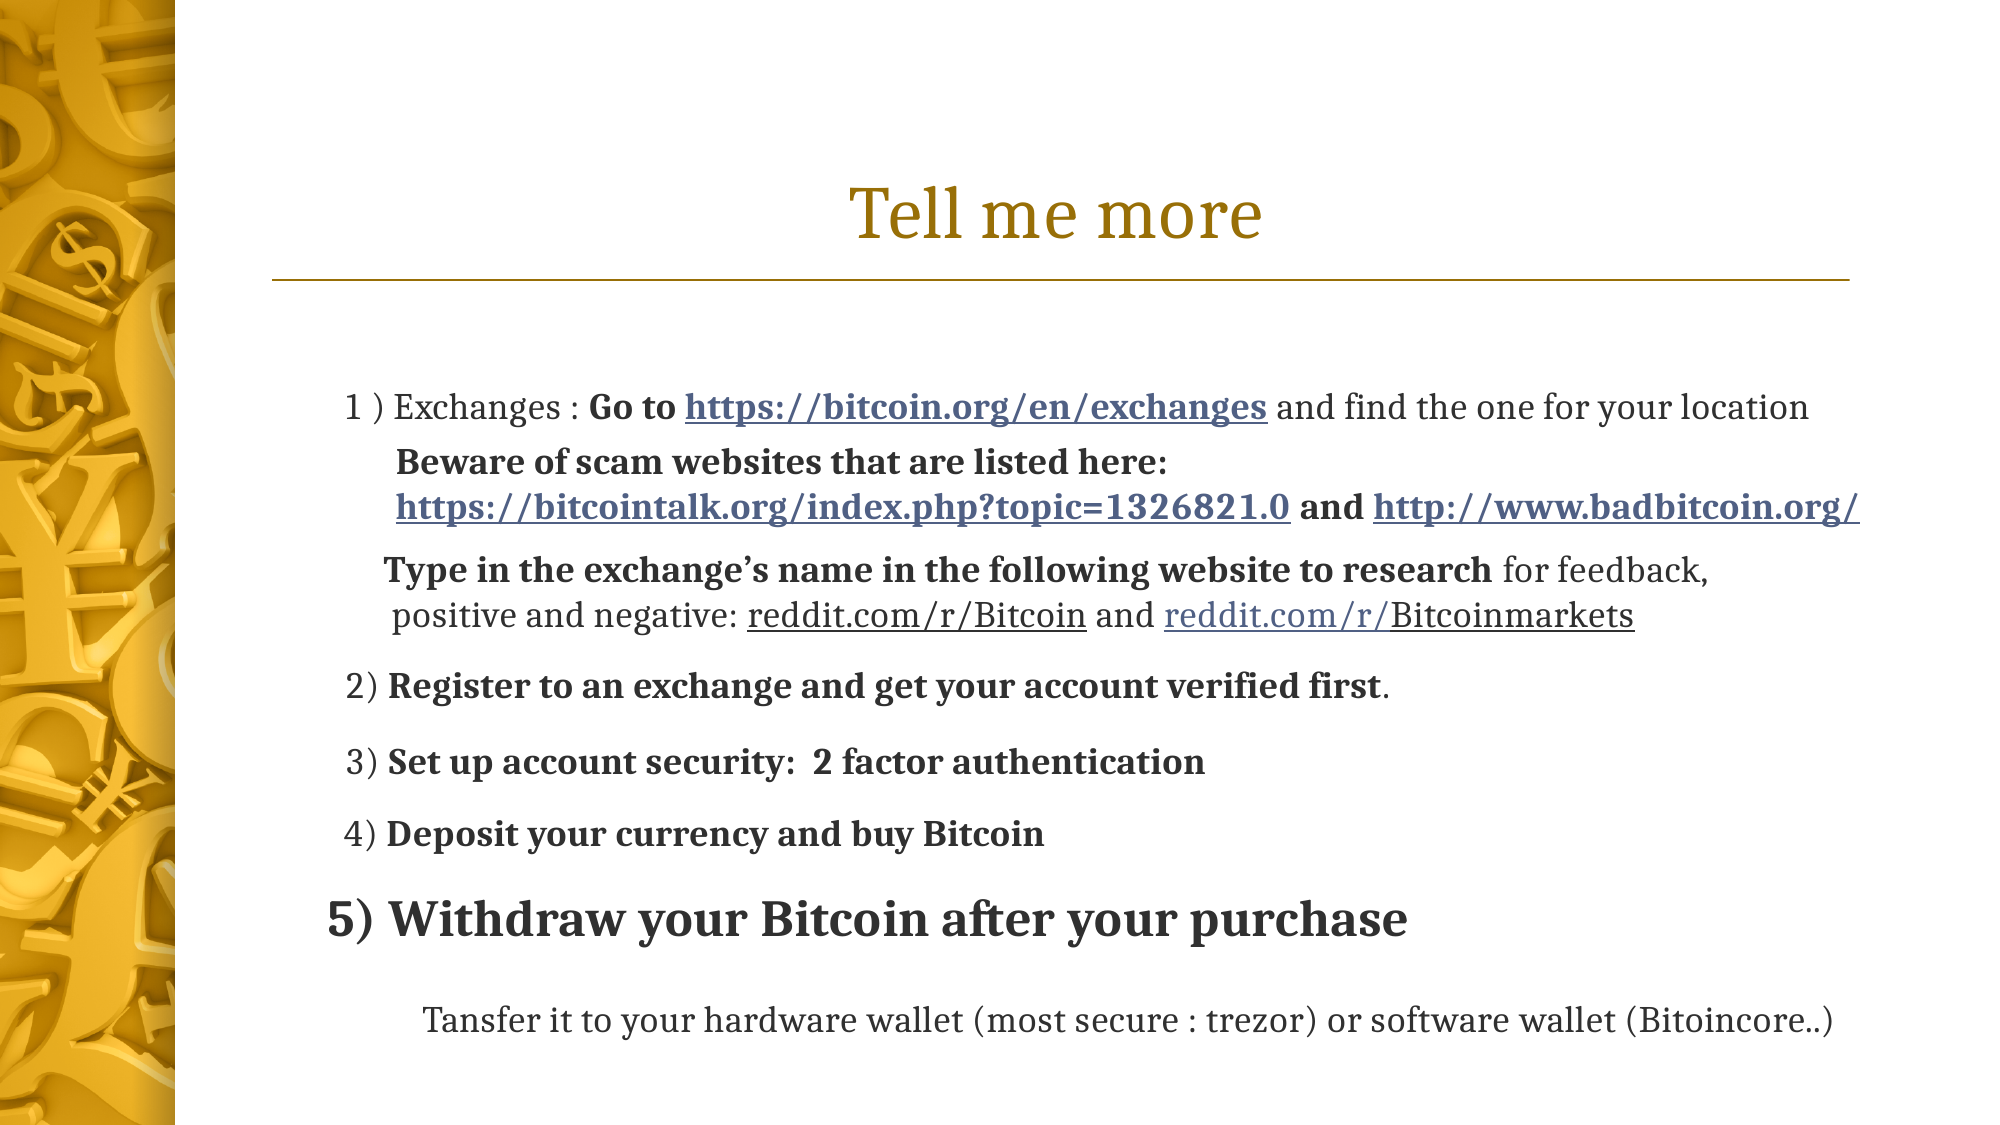

# Tell me more
1 ) Exchanges : Go to https://bitcoin.org/en/exchanges and find the one for your location
Beware of scam websites that are listed here:
https://bitcointalk.org/index.php?topic=1326821.0 and http://www.badbitcoin.org/
Type in the exchange’s name in the following website to research for feedback,
 positive and negative: reddit.com/r/Bitcoin and reddit.com/r/Bitcoinmarkets
2) Register to an exchange and get your account verified first.
3) Set up account security:  2 factor authentication
4) Deposit your currency and buy Bitcoin
5) Withdraw your Bitcoin after your purchase
Tansfer it to your hardware wallet (most secure : trezor) or software wallet (Bitoincore..)